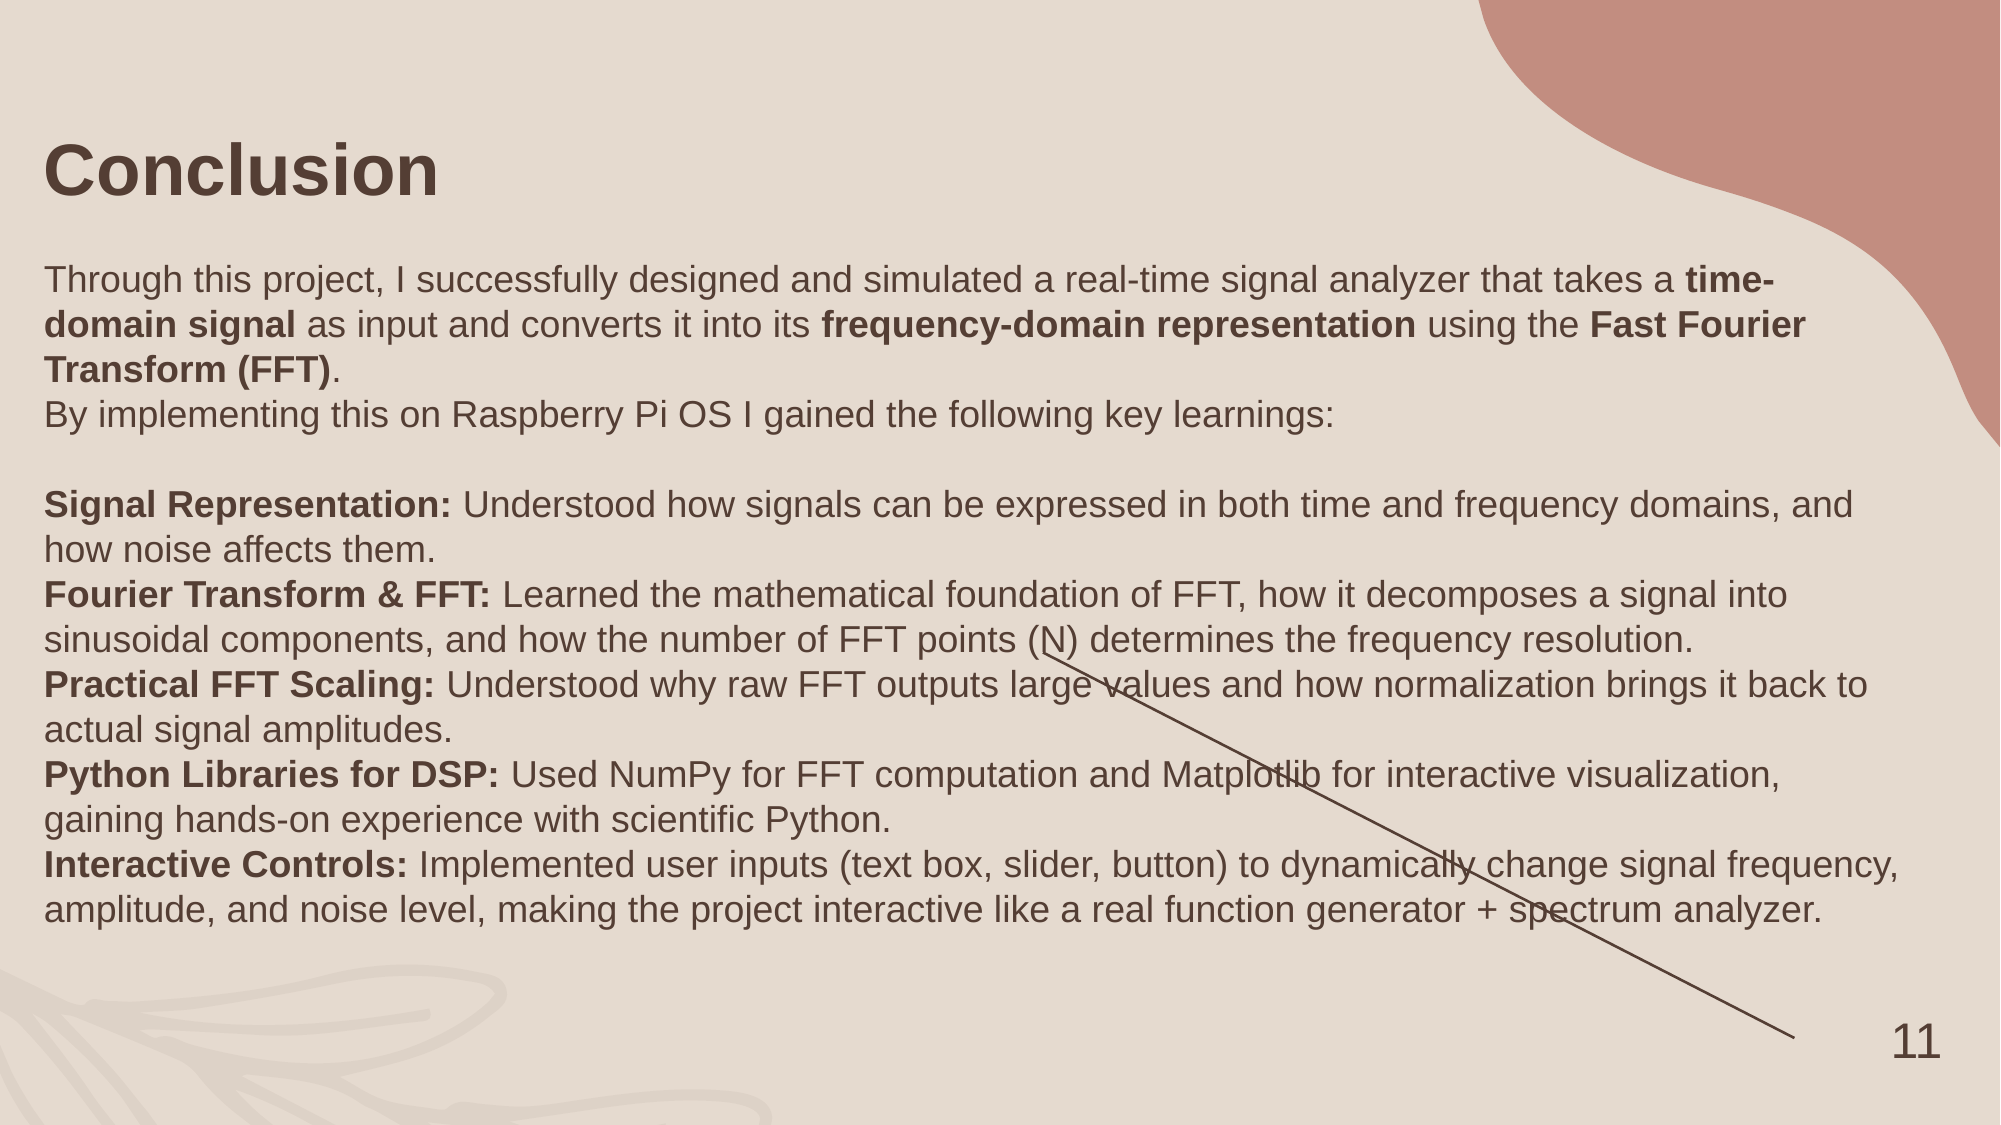

Conclusion

Through this project, I successfully designed and simulated a real-time signal analyzer that takes a time-domain signal as input and converts it into its frequency-domain representation using the Fast Fourier Transform (FFT).
By implementing this on Raspberry Pi OS I gained the following key learnings:

Signal Representation: Understood how signals can be expressed in both time and frequency domains, and how noise affects them.
Fourier Transform & FFT: Learned the mathematical foundation of FFT, how it decomposes a signal into sinusoidal components, and how the number of FFT points (N) determines the frequency resolution.
Practical FFT Scaling: Understood why raw FFT outputs large values and how normalization brings it back to actual signal amplitudes.
Python Libraries for DSP: Used NumPy for FFT computation and Matplotlib for interactive visualization, gaining hands-on experience with scientific Python.
Interactive Controls: Implemented user inputs (text box, slider, button) to dynamically change signal frequency, amplitude, and noise level, making the project interactive like a real function generator + spectrum analyzer.
11